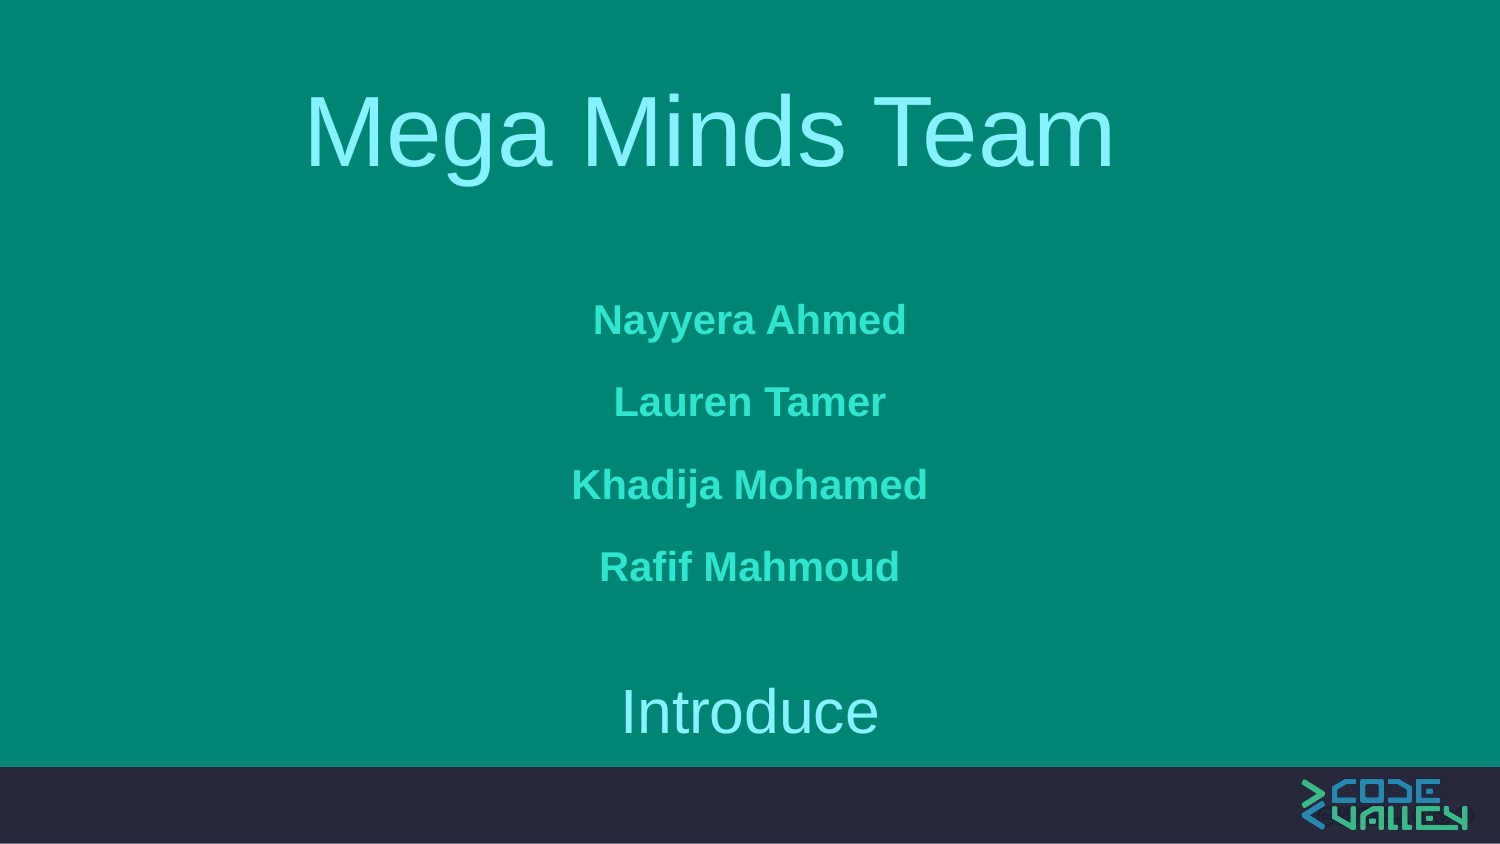

Mega Minds Team
Nayyera Ahmed
Lauren Tamer
Khadija Mohamed
Rafif Mahmoud

Introduce